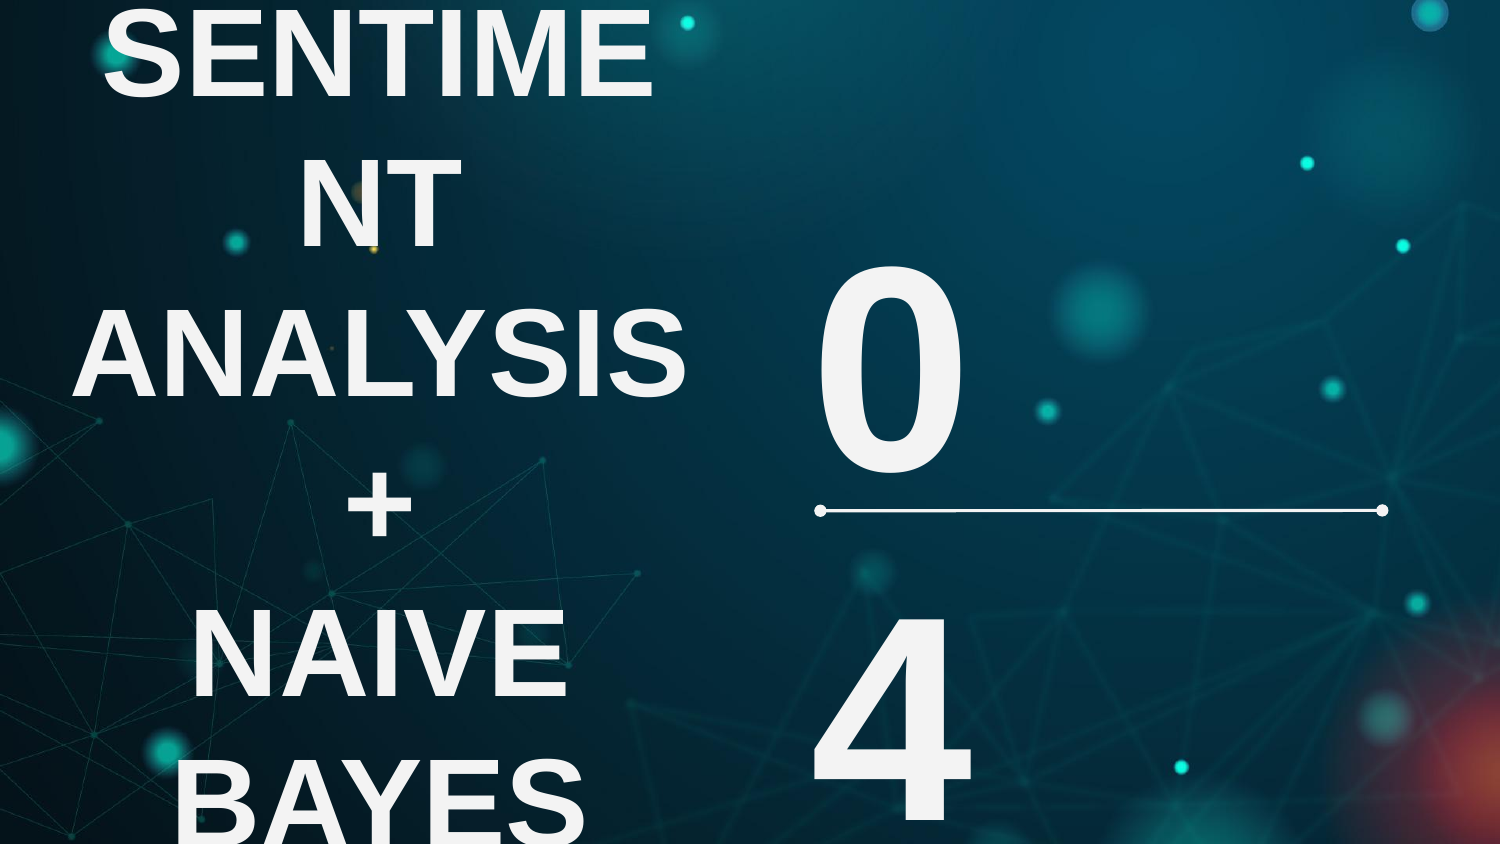

# SENTIMENT ANALYSIS + NAIVE BAYES
04